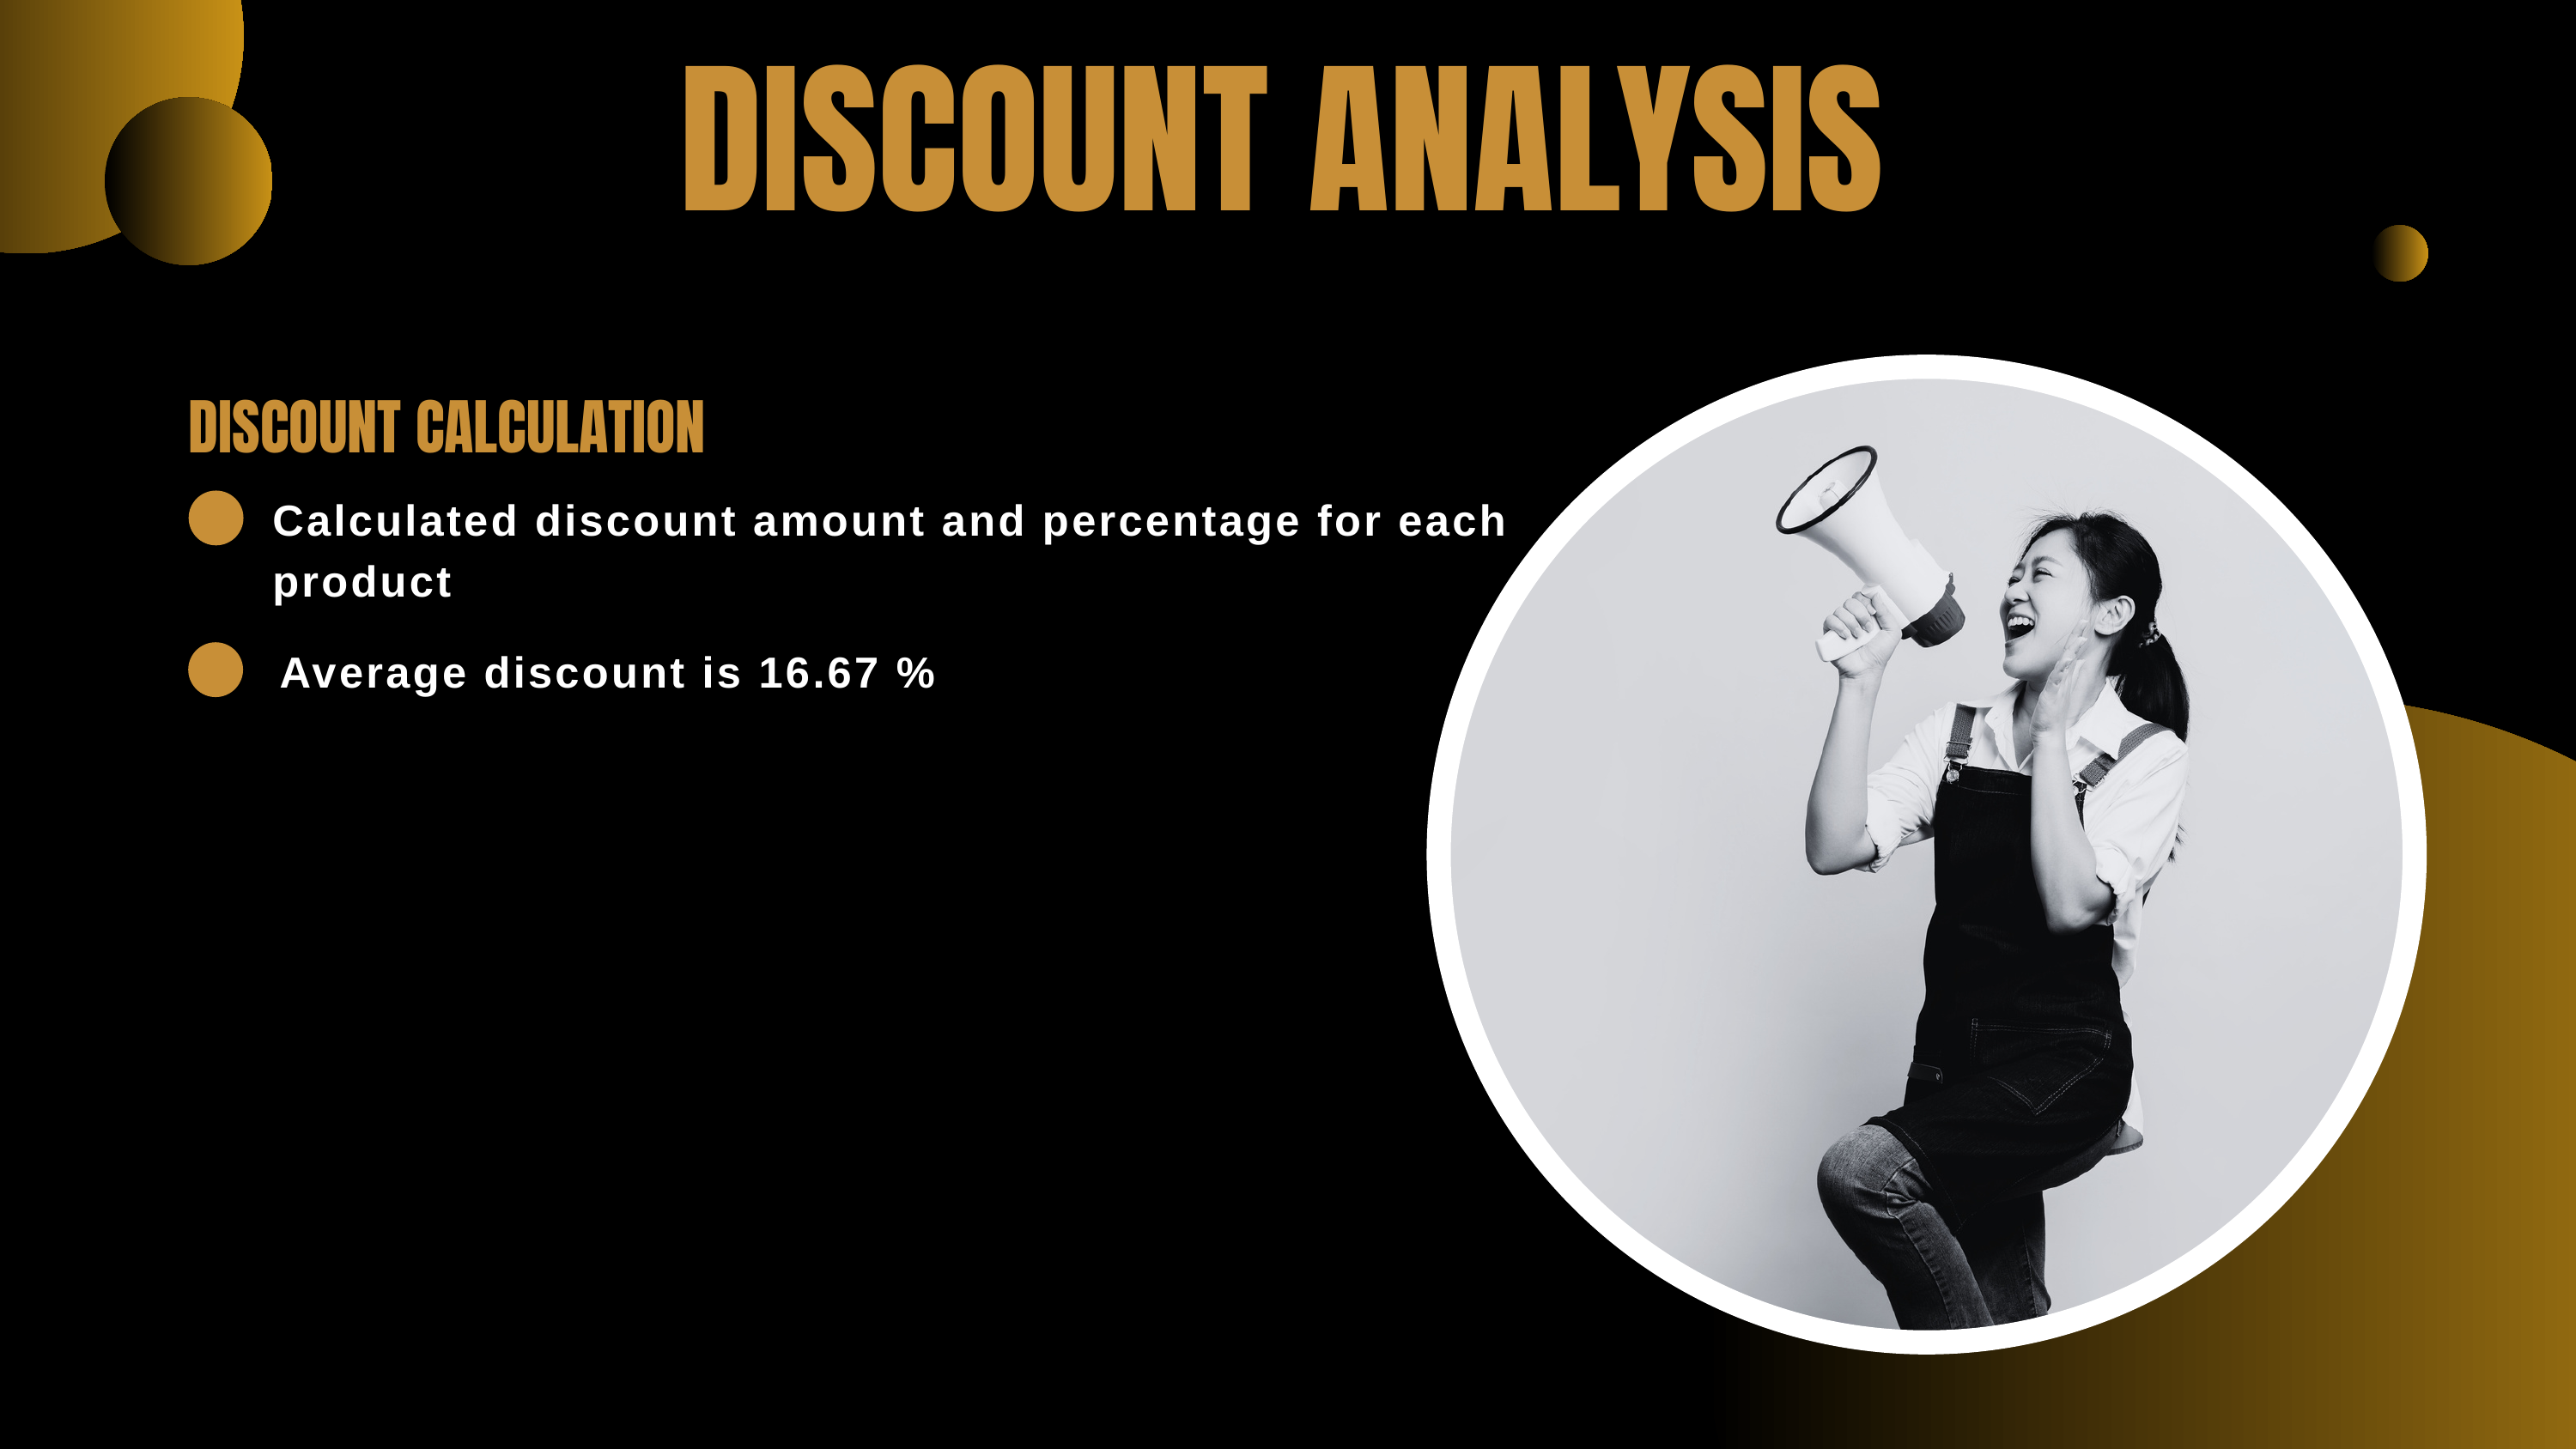

DISCOUNT ANALYSIS

DISCOUNT CALCULATION
Calculated discount amount and percentage for each product

Average discount is 16.67 %